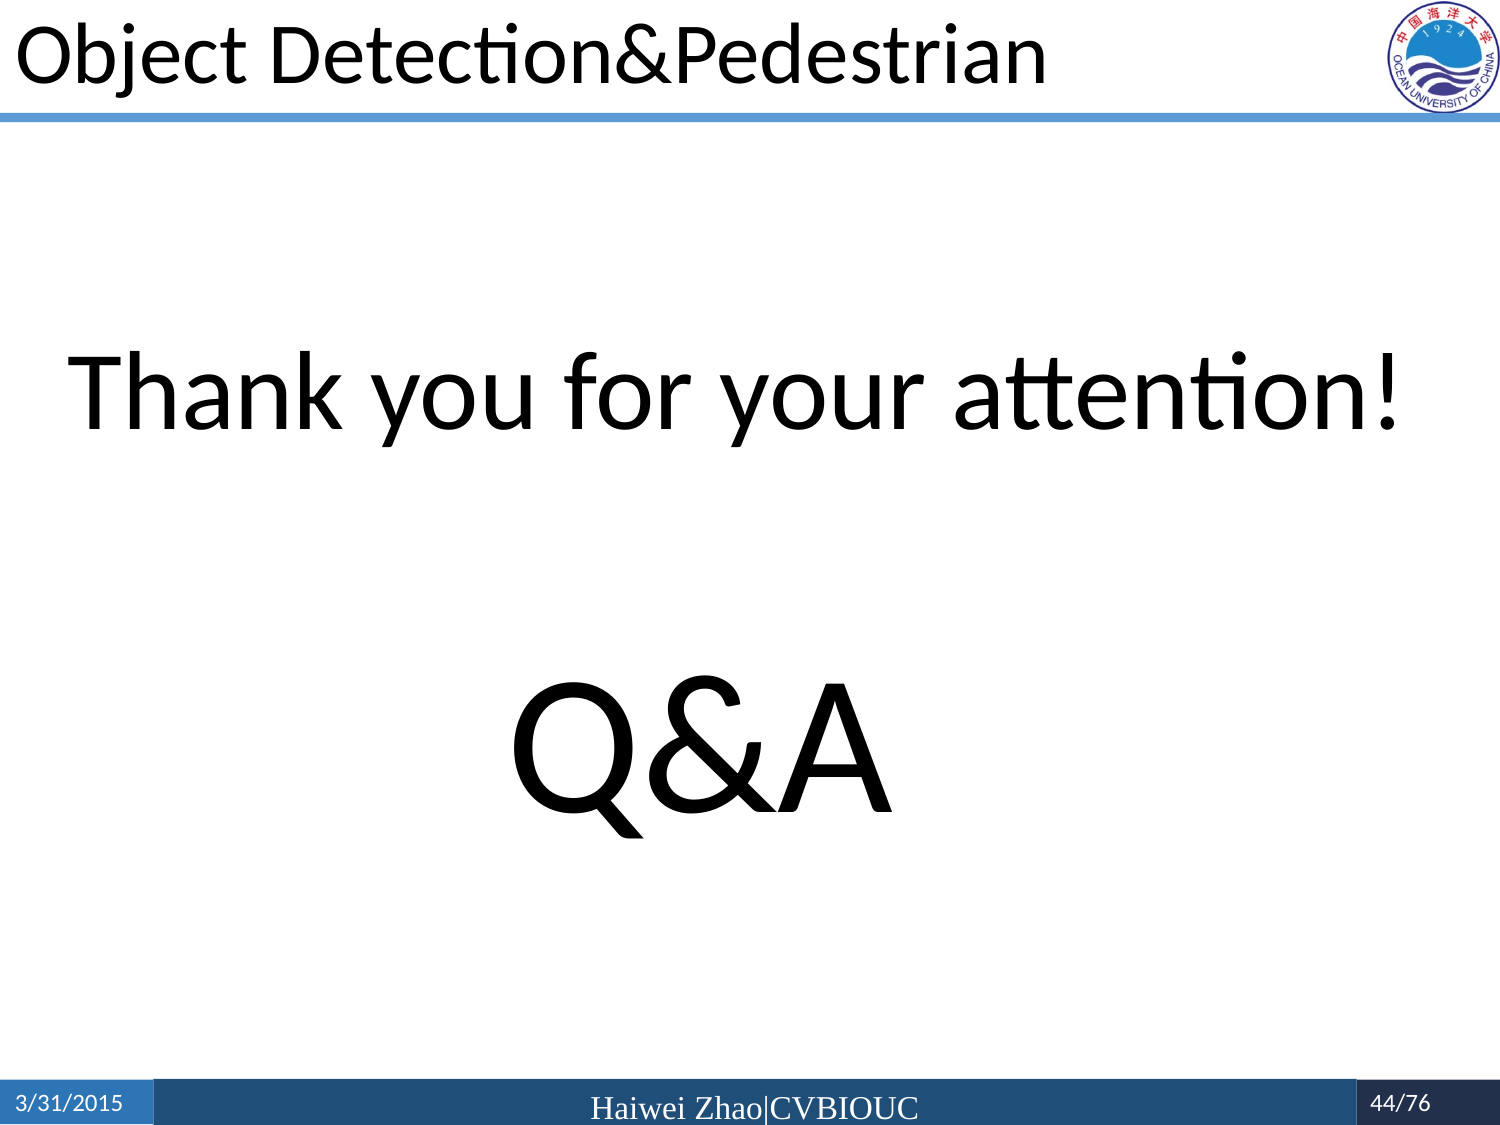

# Object Detection&Pedestrian

Thank you for your attention!
Q&A